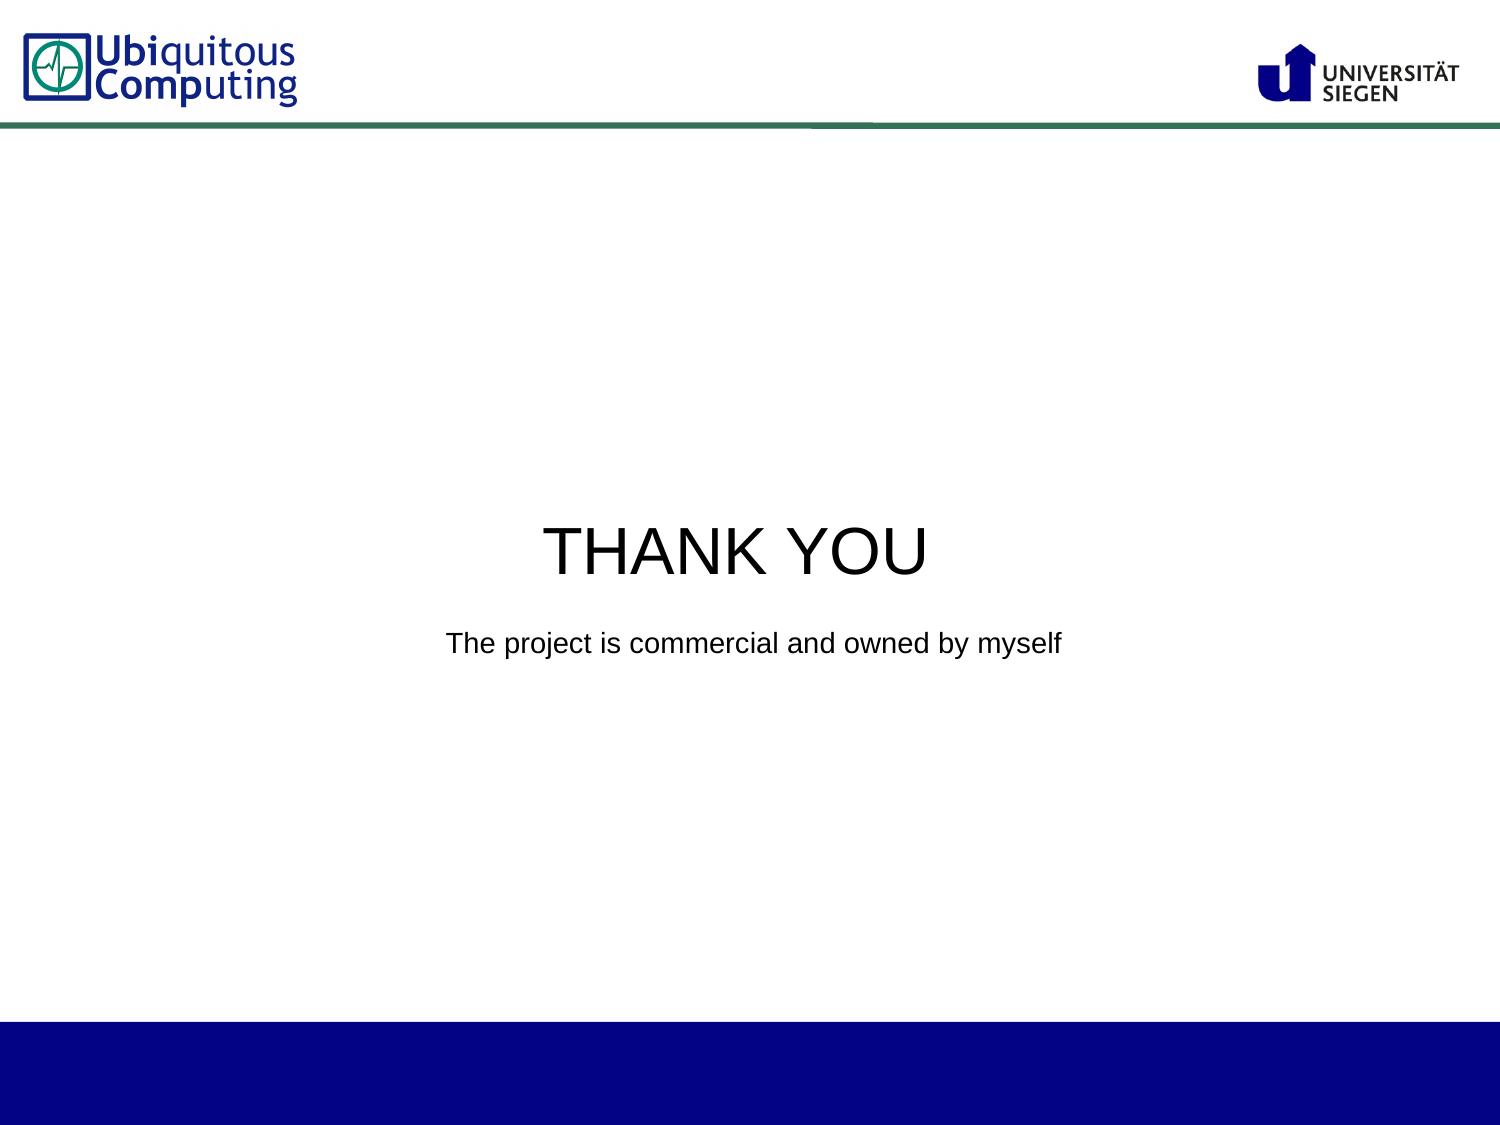

THANK YOU
The project is commercial and owned by myself